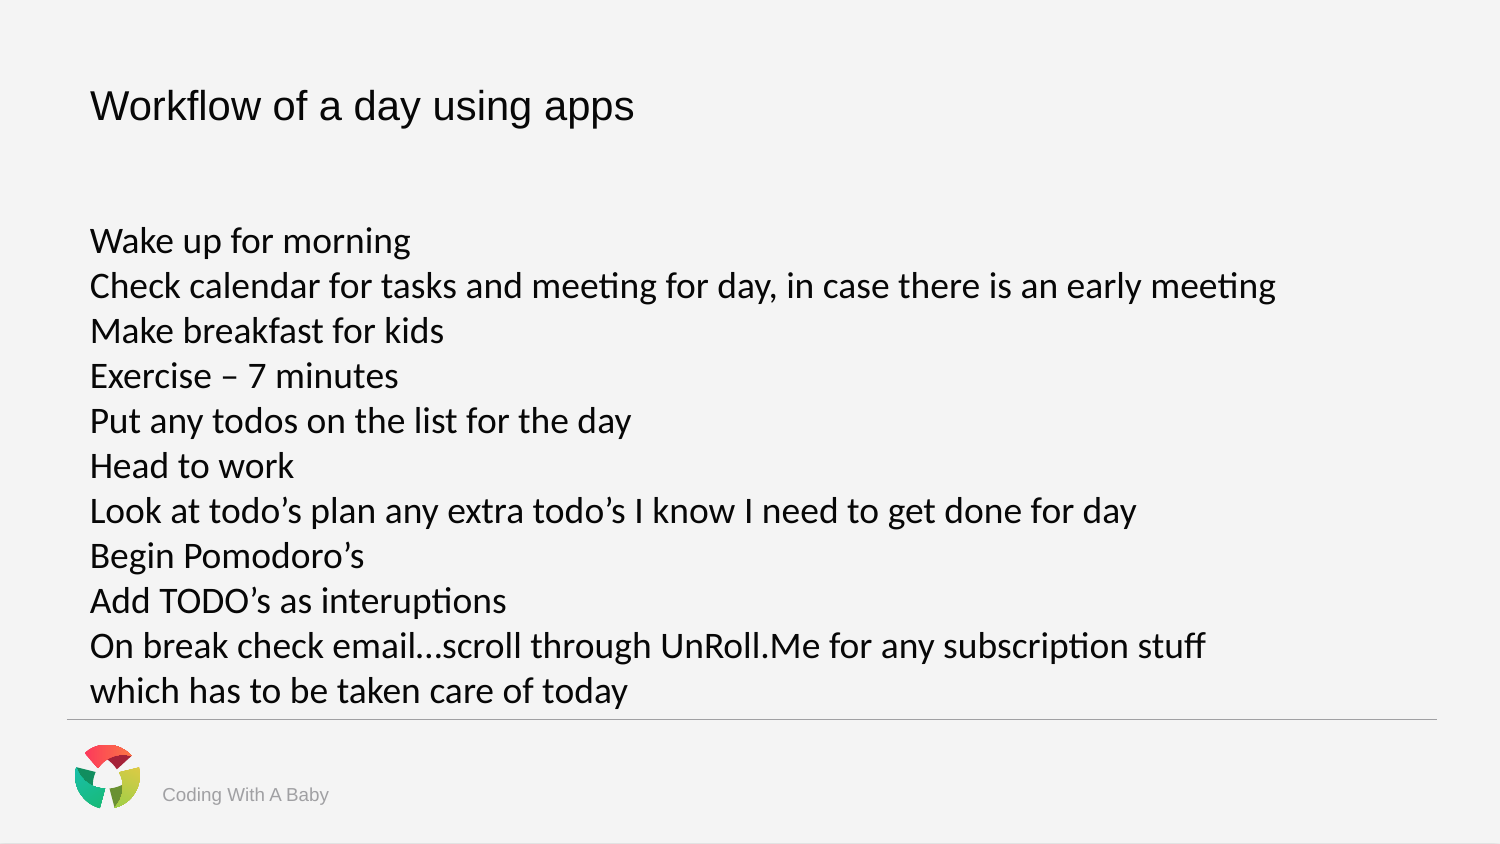

# Workflow of a day using apps
Wake up for morning
Check calendar for tasks and meeting for day, in case there is an early meeting
Make breakfast for kids
Exercise – 7 minutes
Put any todos on the list for the day
Head to work
Look at todo’s plan any extra todo’s I know I need to get done for day
Begin Pomodoro’s
Add TODO’s as interuptions
On break check email…scroll through UnRoll.Me for any subscription stuff which has to be taken care of today